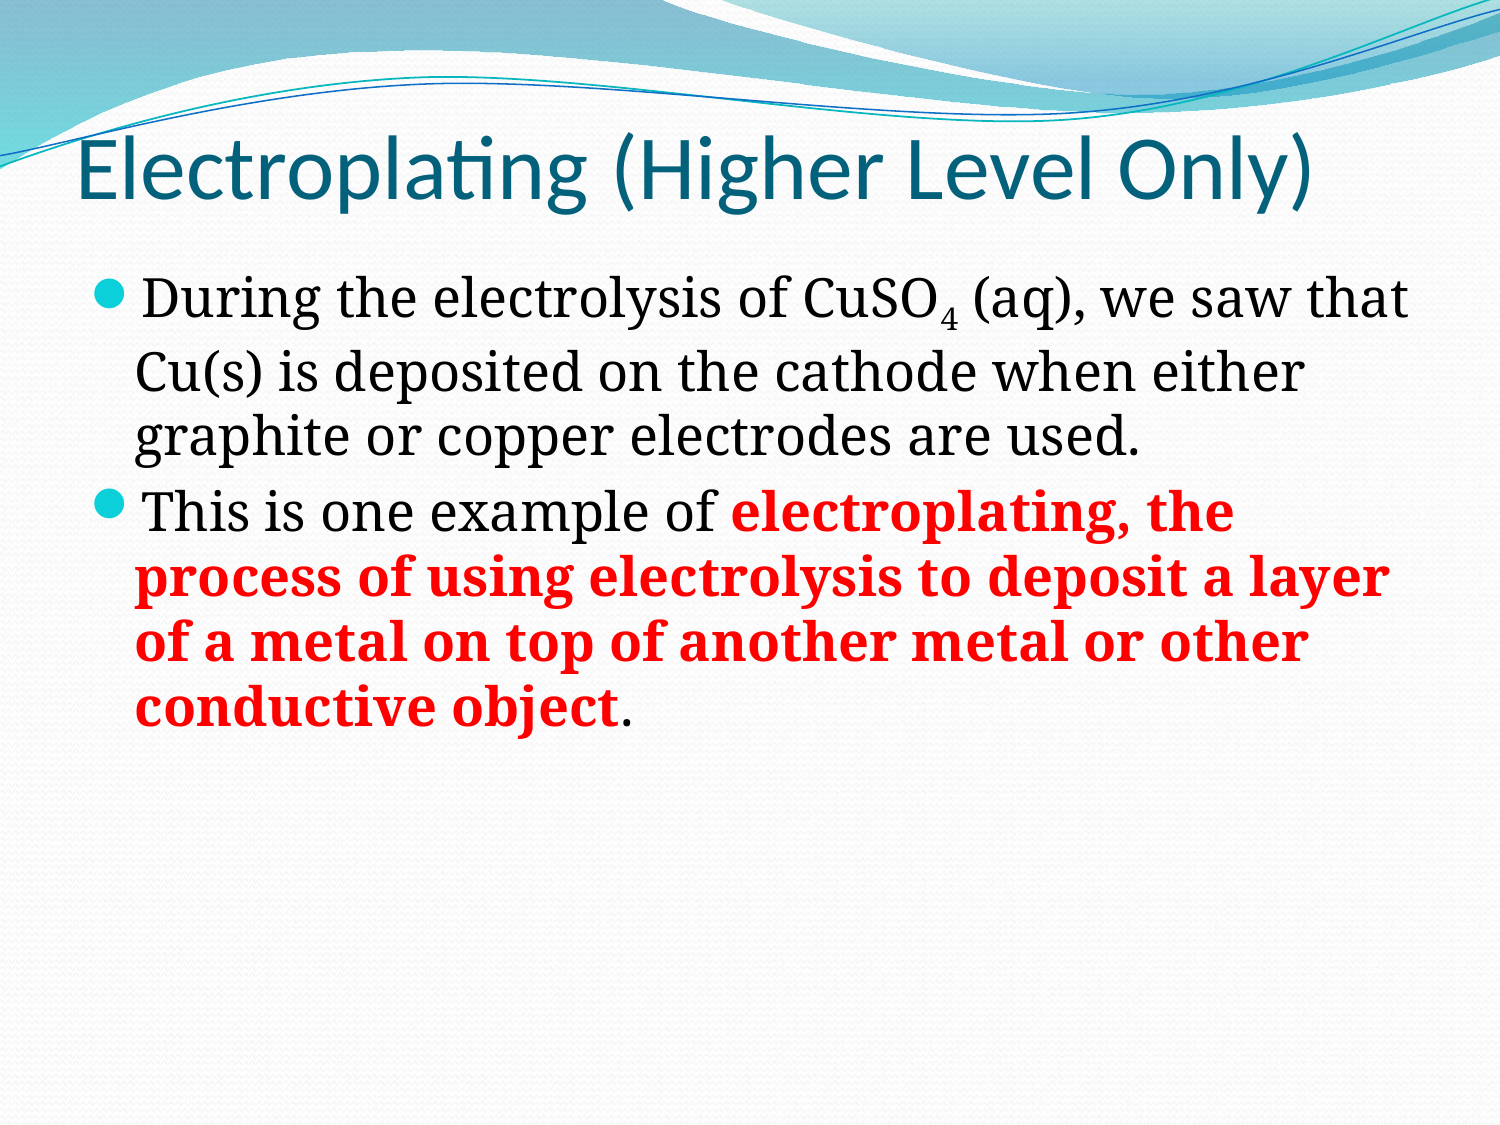

# Electroplating (Higher Level Only)
During the electrolysis of CuSO4 (aq), we saw that Cu(s) is deposited on the cathode when either graphite or copper electrodes are used.
This is one example of electroplating, the process of using electrolysis to deposit a layer of a metal on top of another metal or other conductive object.